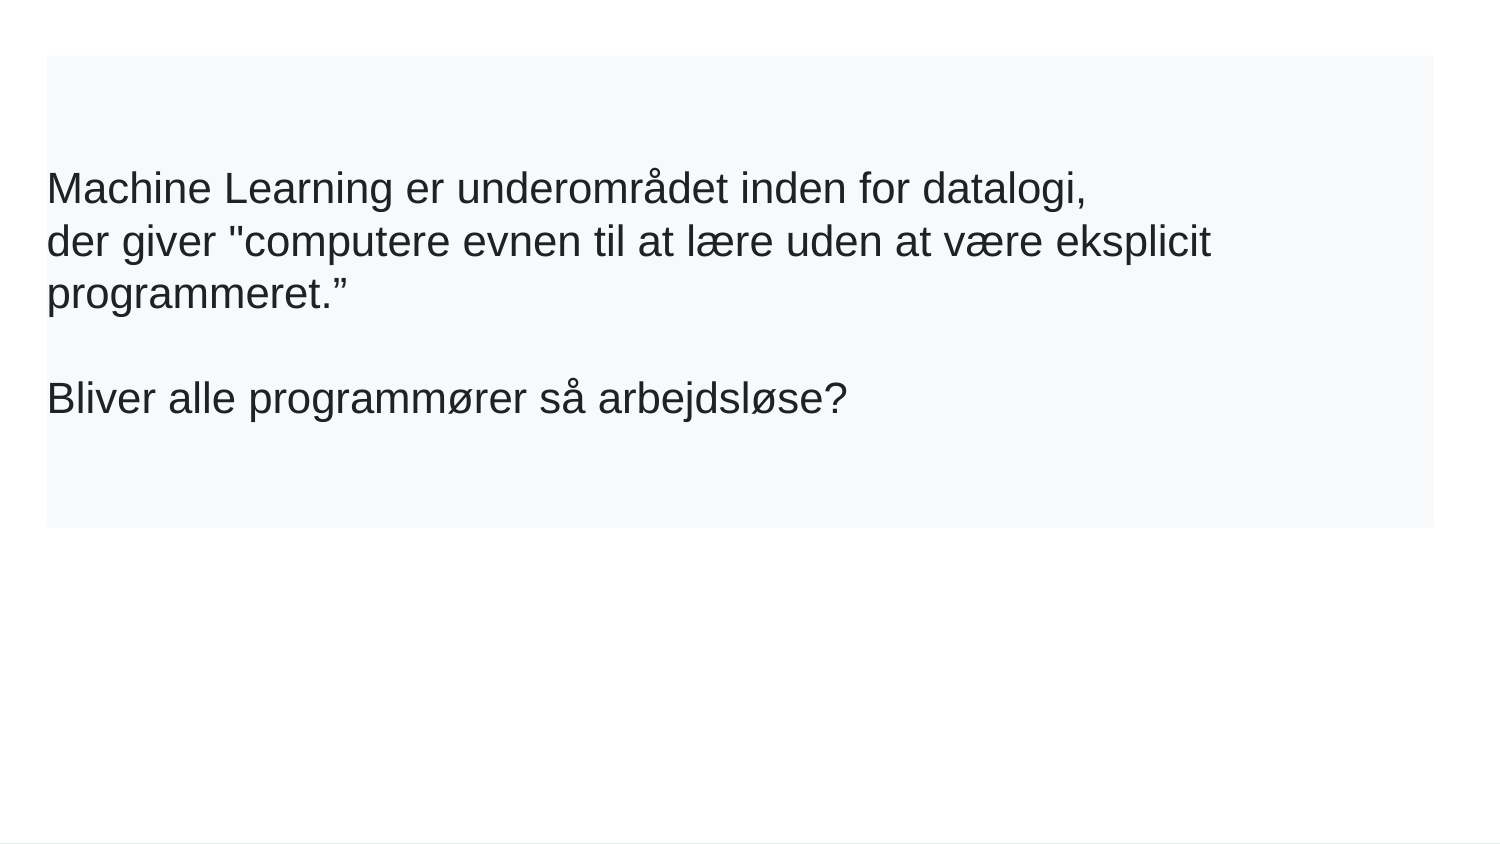

Machine Learning er underområdet inden for datalogi,
der giver "computere evnen til at lære uden at være eksplicit programmeret.”

Bliver alle programmører så arbejdsløse?